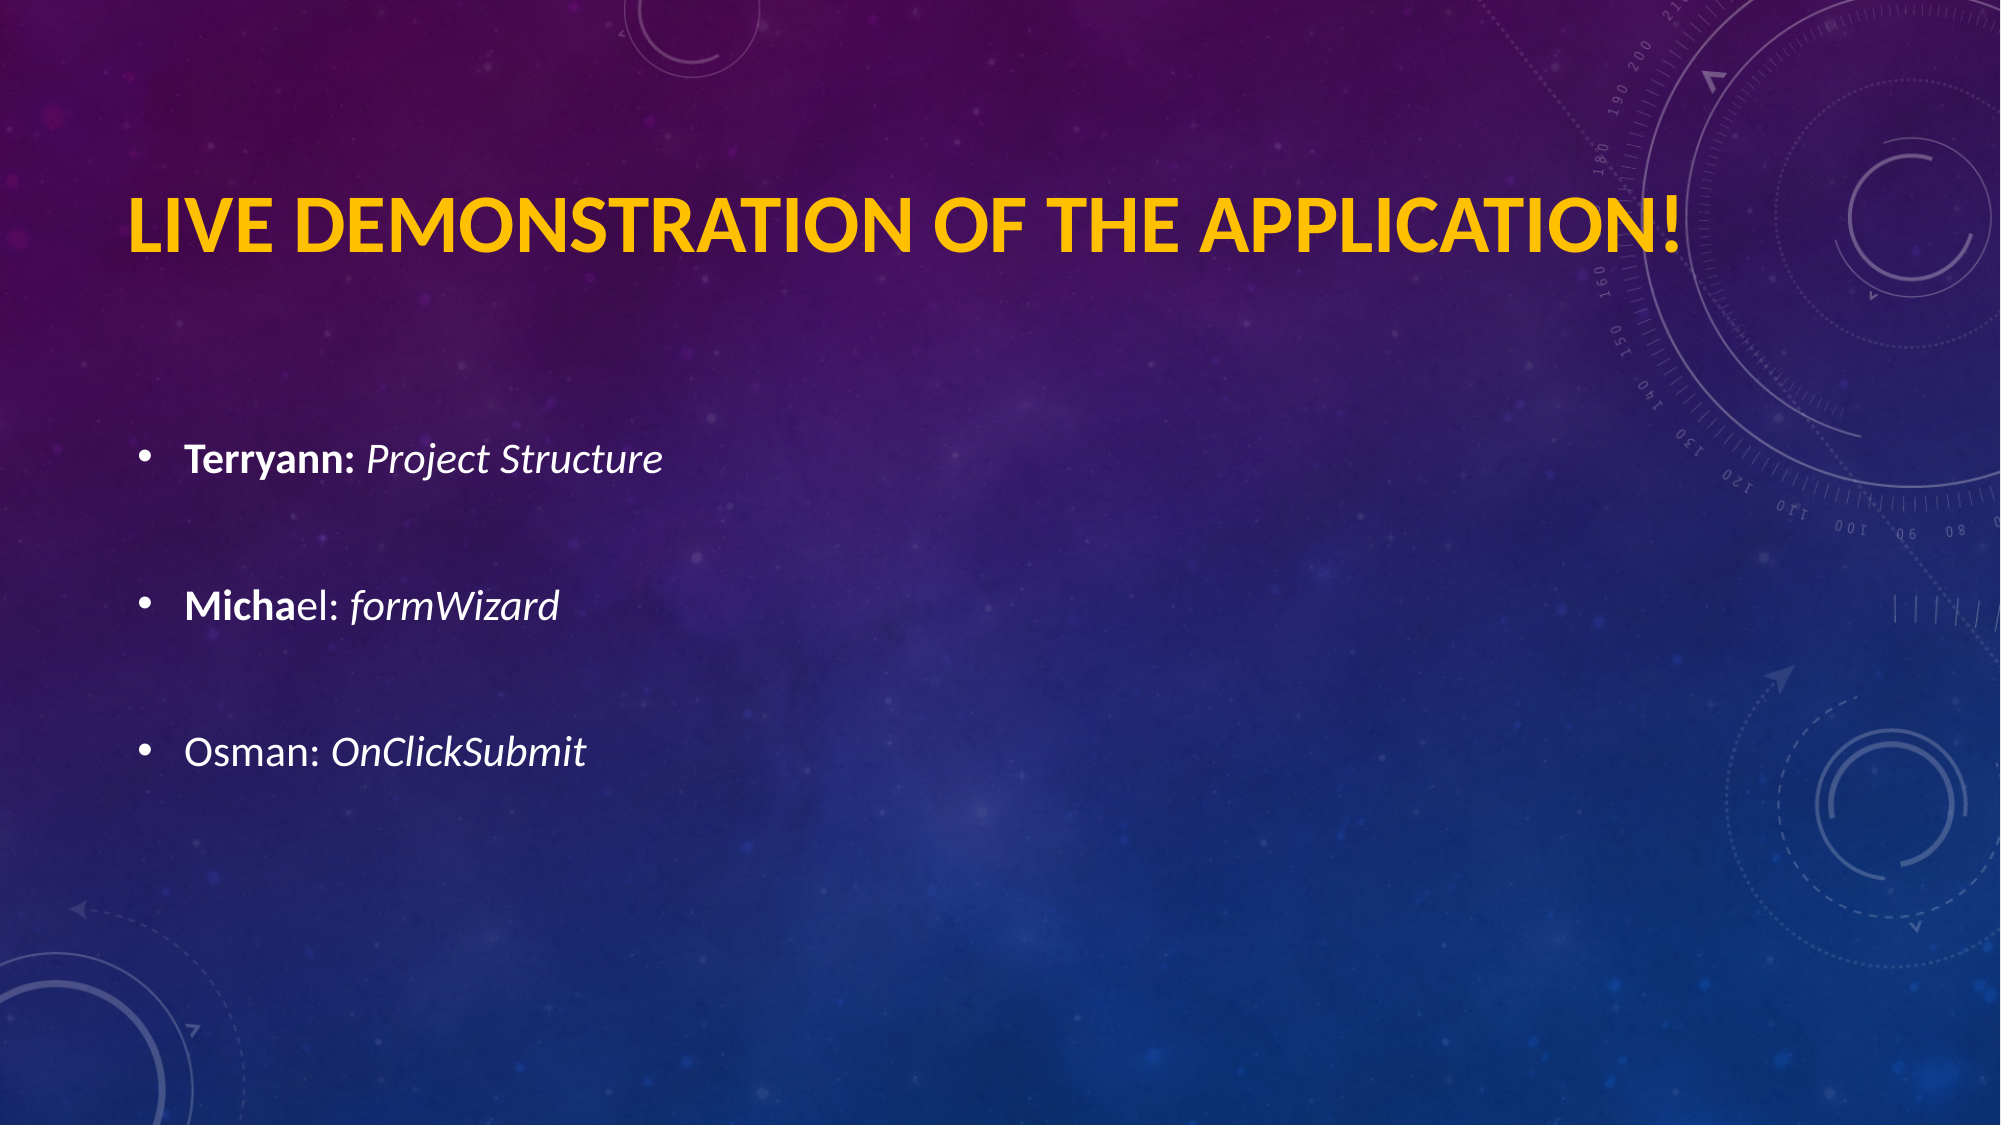

# LIVE DEMONSTRATION OF THE APPLICATION!

Terryann: Project Structure

Michael: formWizard

Osman: OnClickSubmit